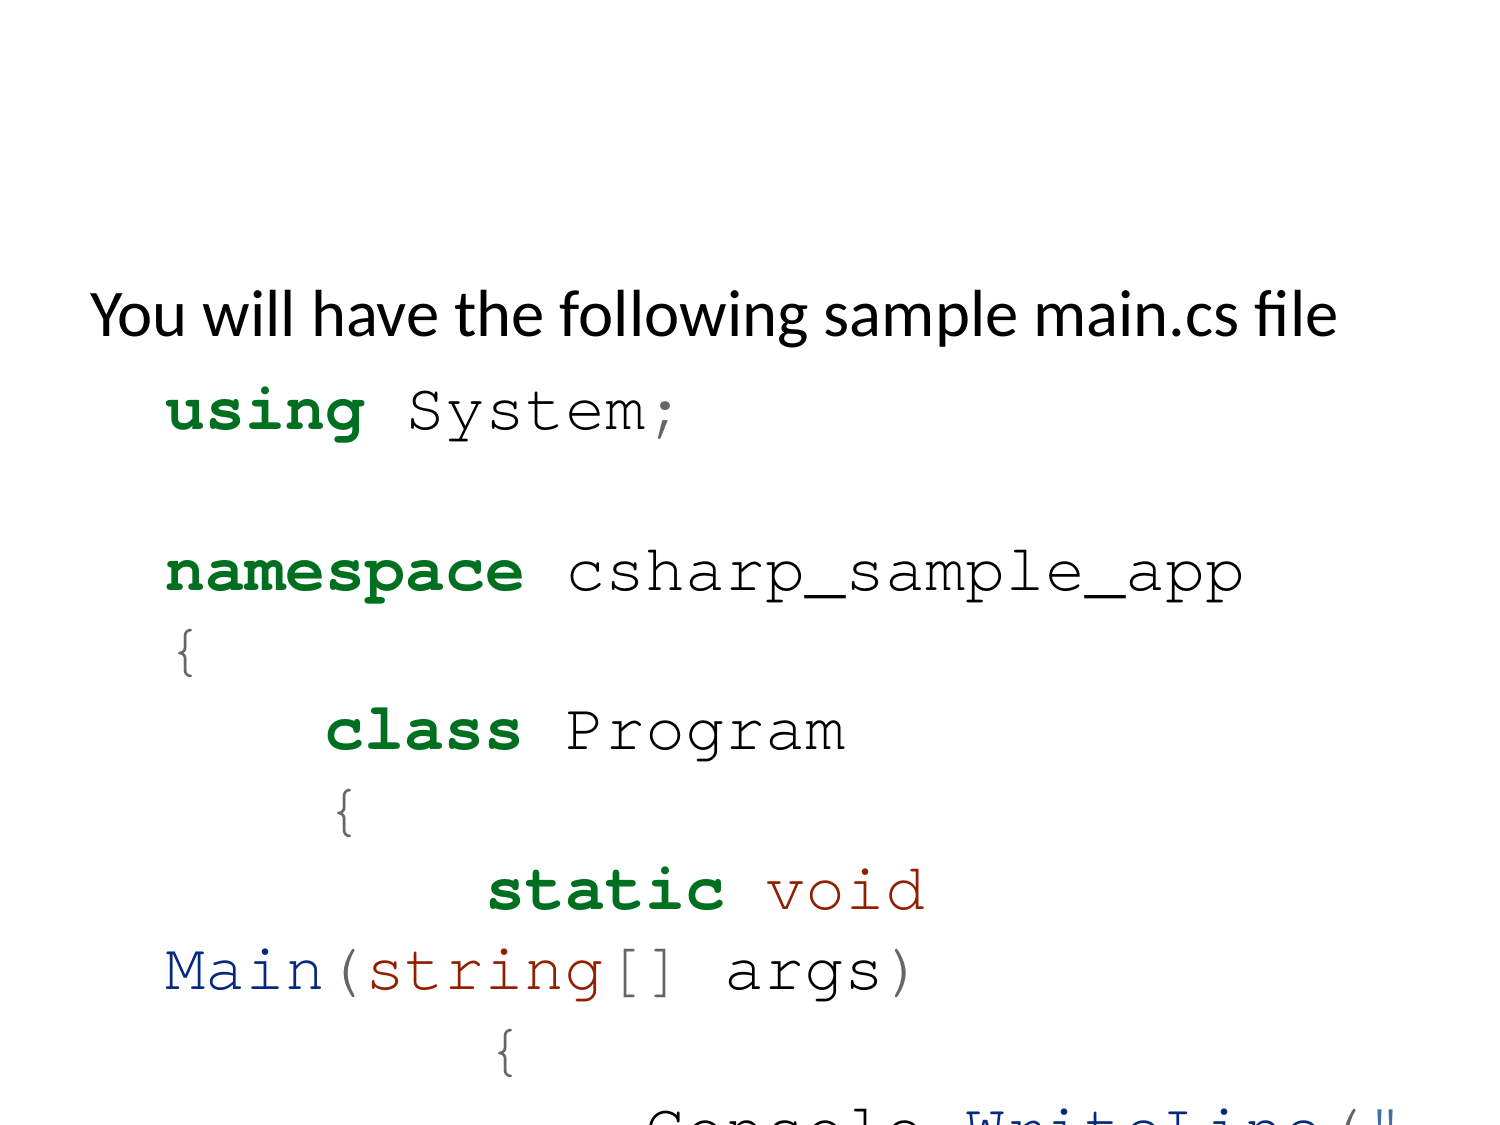

You will have the following sample main.cs file
using System;
namespace csharp_sample_app
{
    class Program
    {
        static void Main(string[] args)
        {
            Console.WriteLine("Hello World!");
        }
    }
}